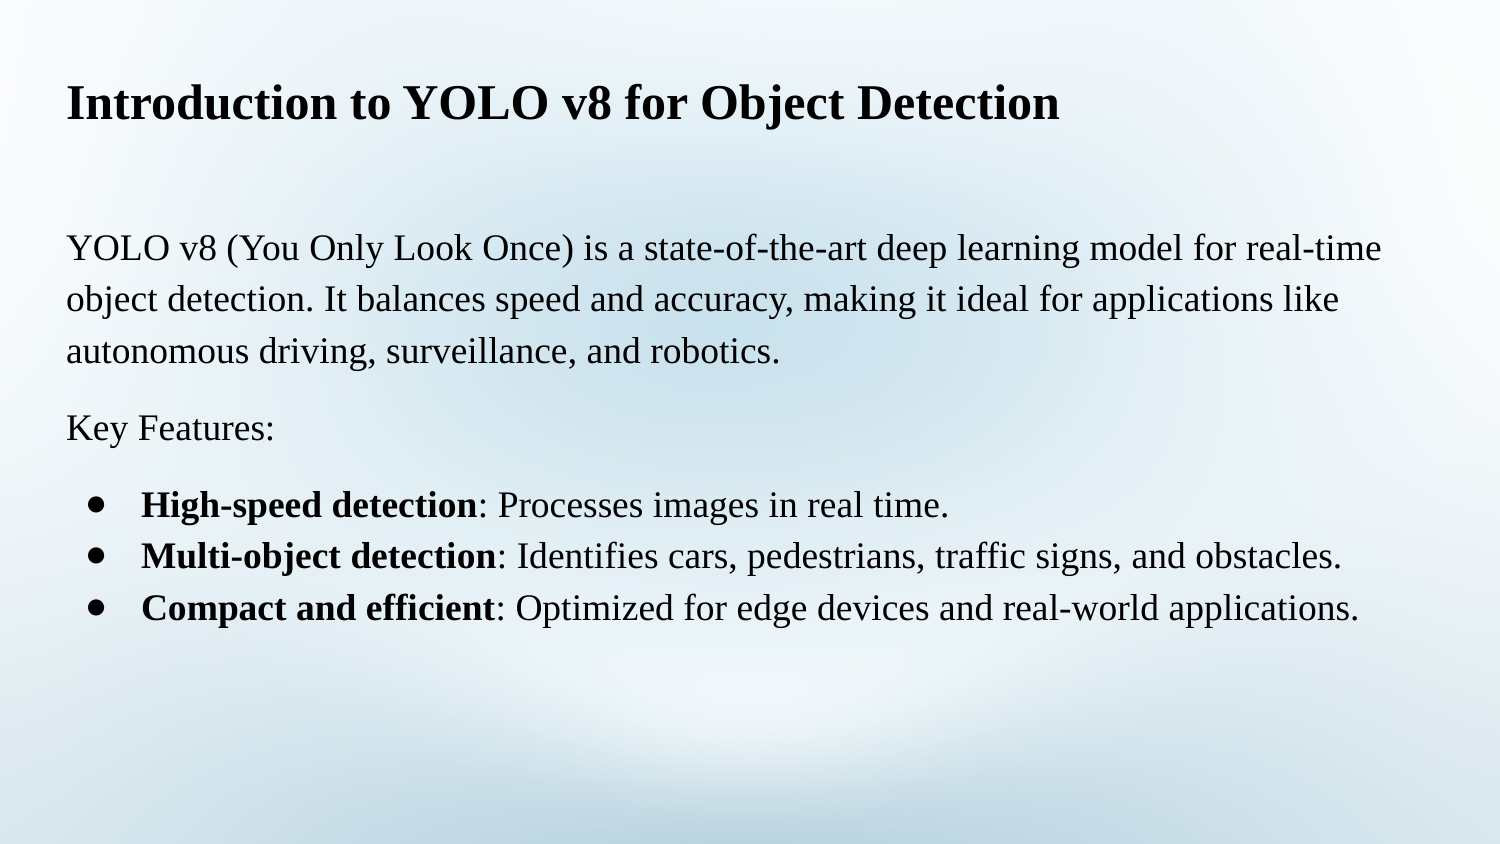

Introduction to YOLO v8 for Object Detection

YOLO v8 (You Only Look Once) is a state-of-the-art deep learning model for real-time object detection. It balances speed and accuracy, making it ideal for applications like autonomous driving, surveillance, and robotics.
Key Features:
High-speed detection: Processes images in real time.
Multi-object detection: Identifies cars, pedestrians, traffic signs, and obstacles.
Compact and efficient: Optimized for edge devices and real-world applications.